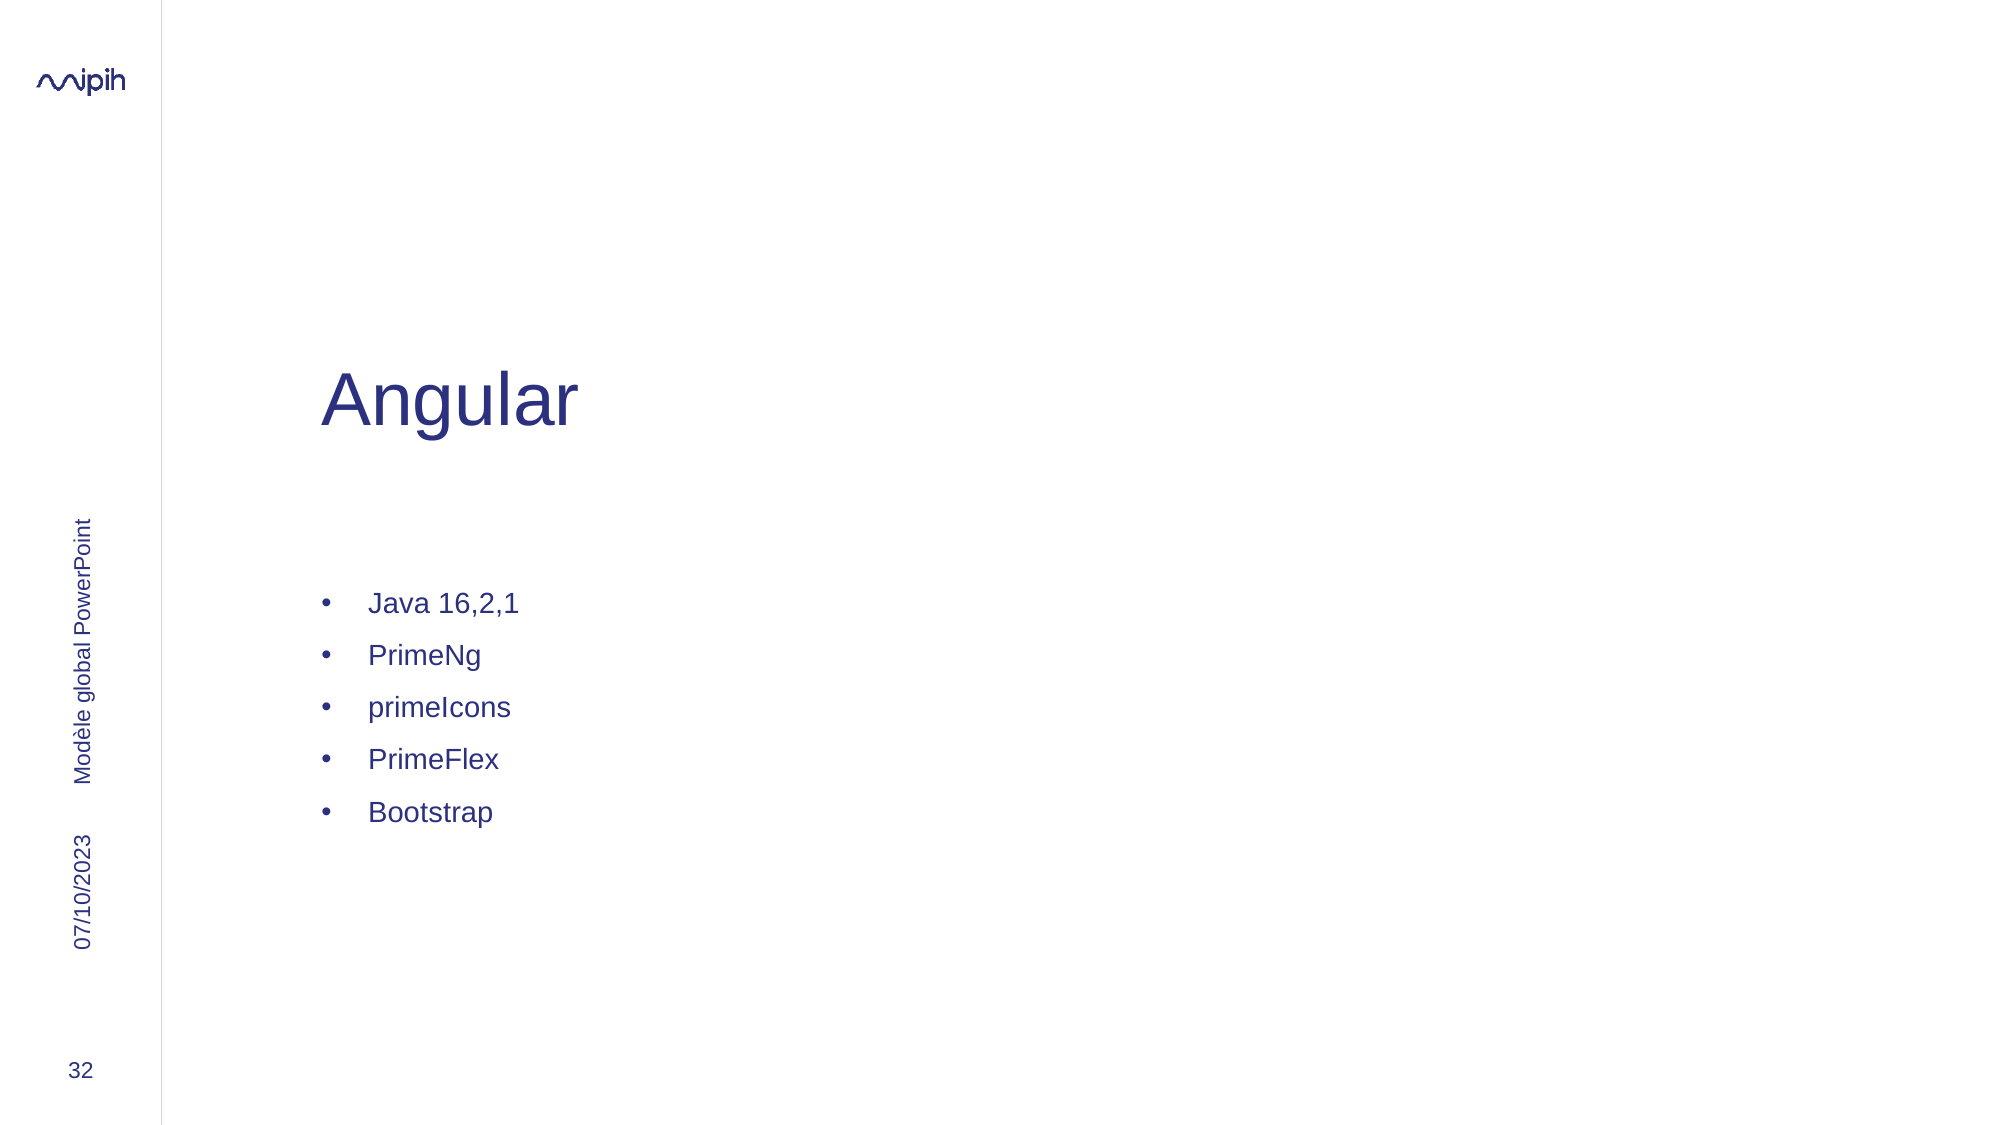

# Angular
Modèle global PowerPoint
Java 16,2,1
PrimeNg
primeIcons
PrimeFlex
Bootstrap
07/10/2023